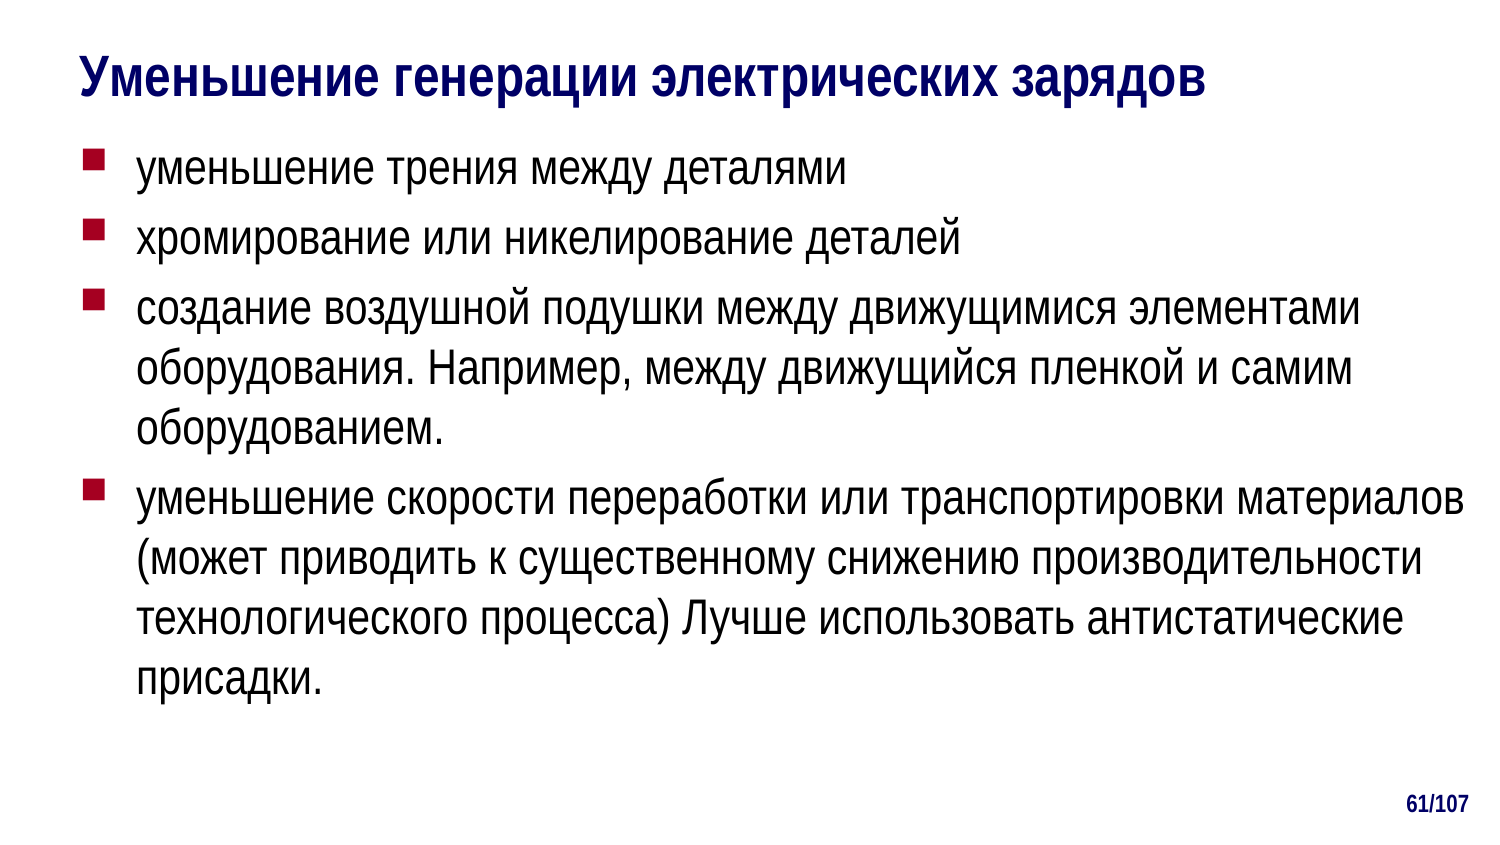

# Уменьшение генерации электрических зарядов
уменьшение трения между деталями
хромирование или никелирование деталей
создание воздушной подушки между движущимися элементами оборудования. Например, между движущийся пленкой и самим оборудованием.
уменьшение скорости переработки или транспортировки материалов (может приводить к существенному снижению производительности технологического процесса) Лучше использовать антистатические присадки.